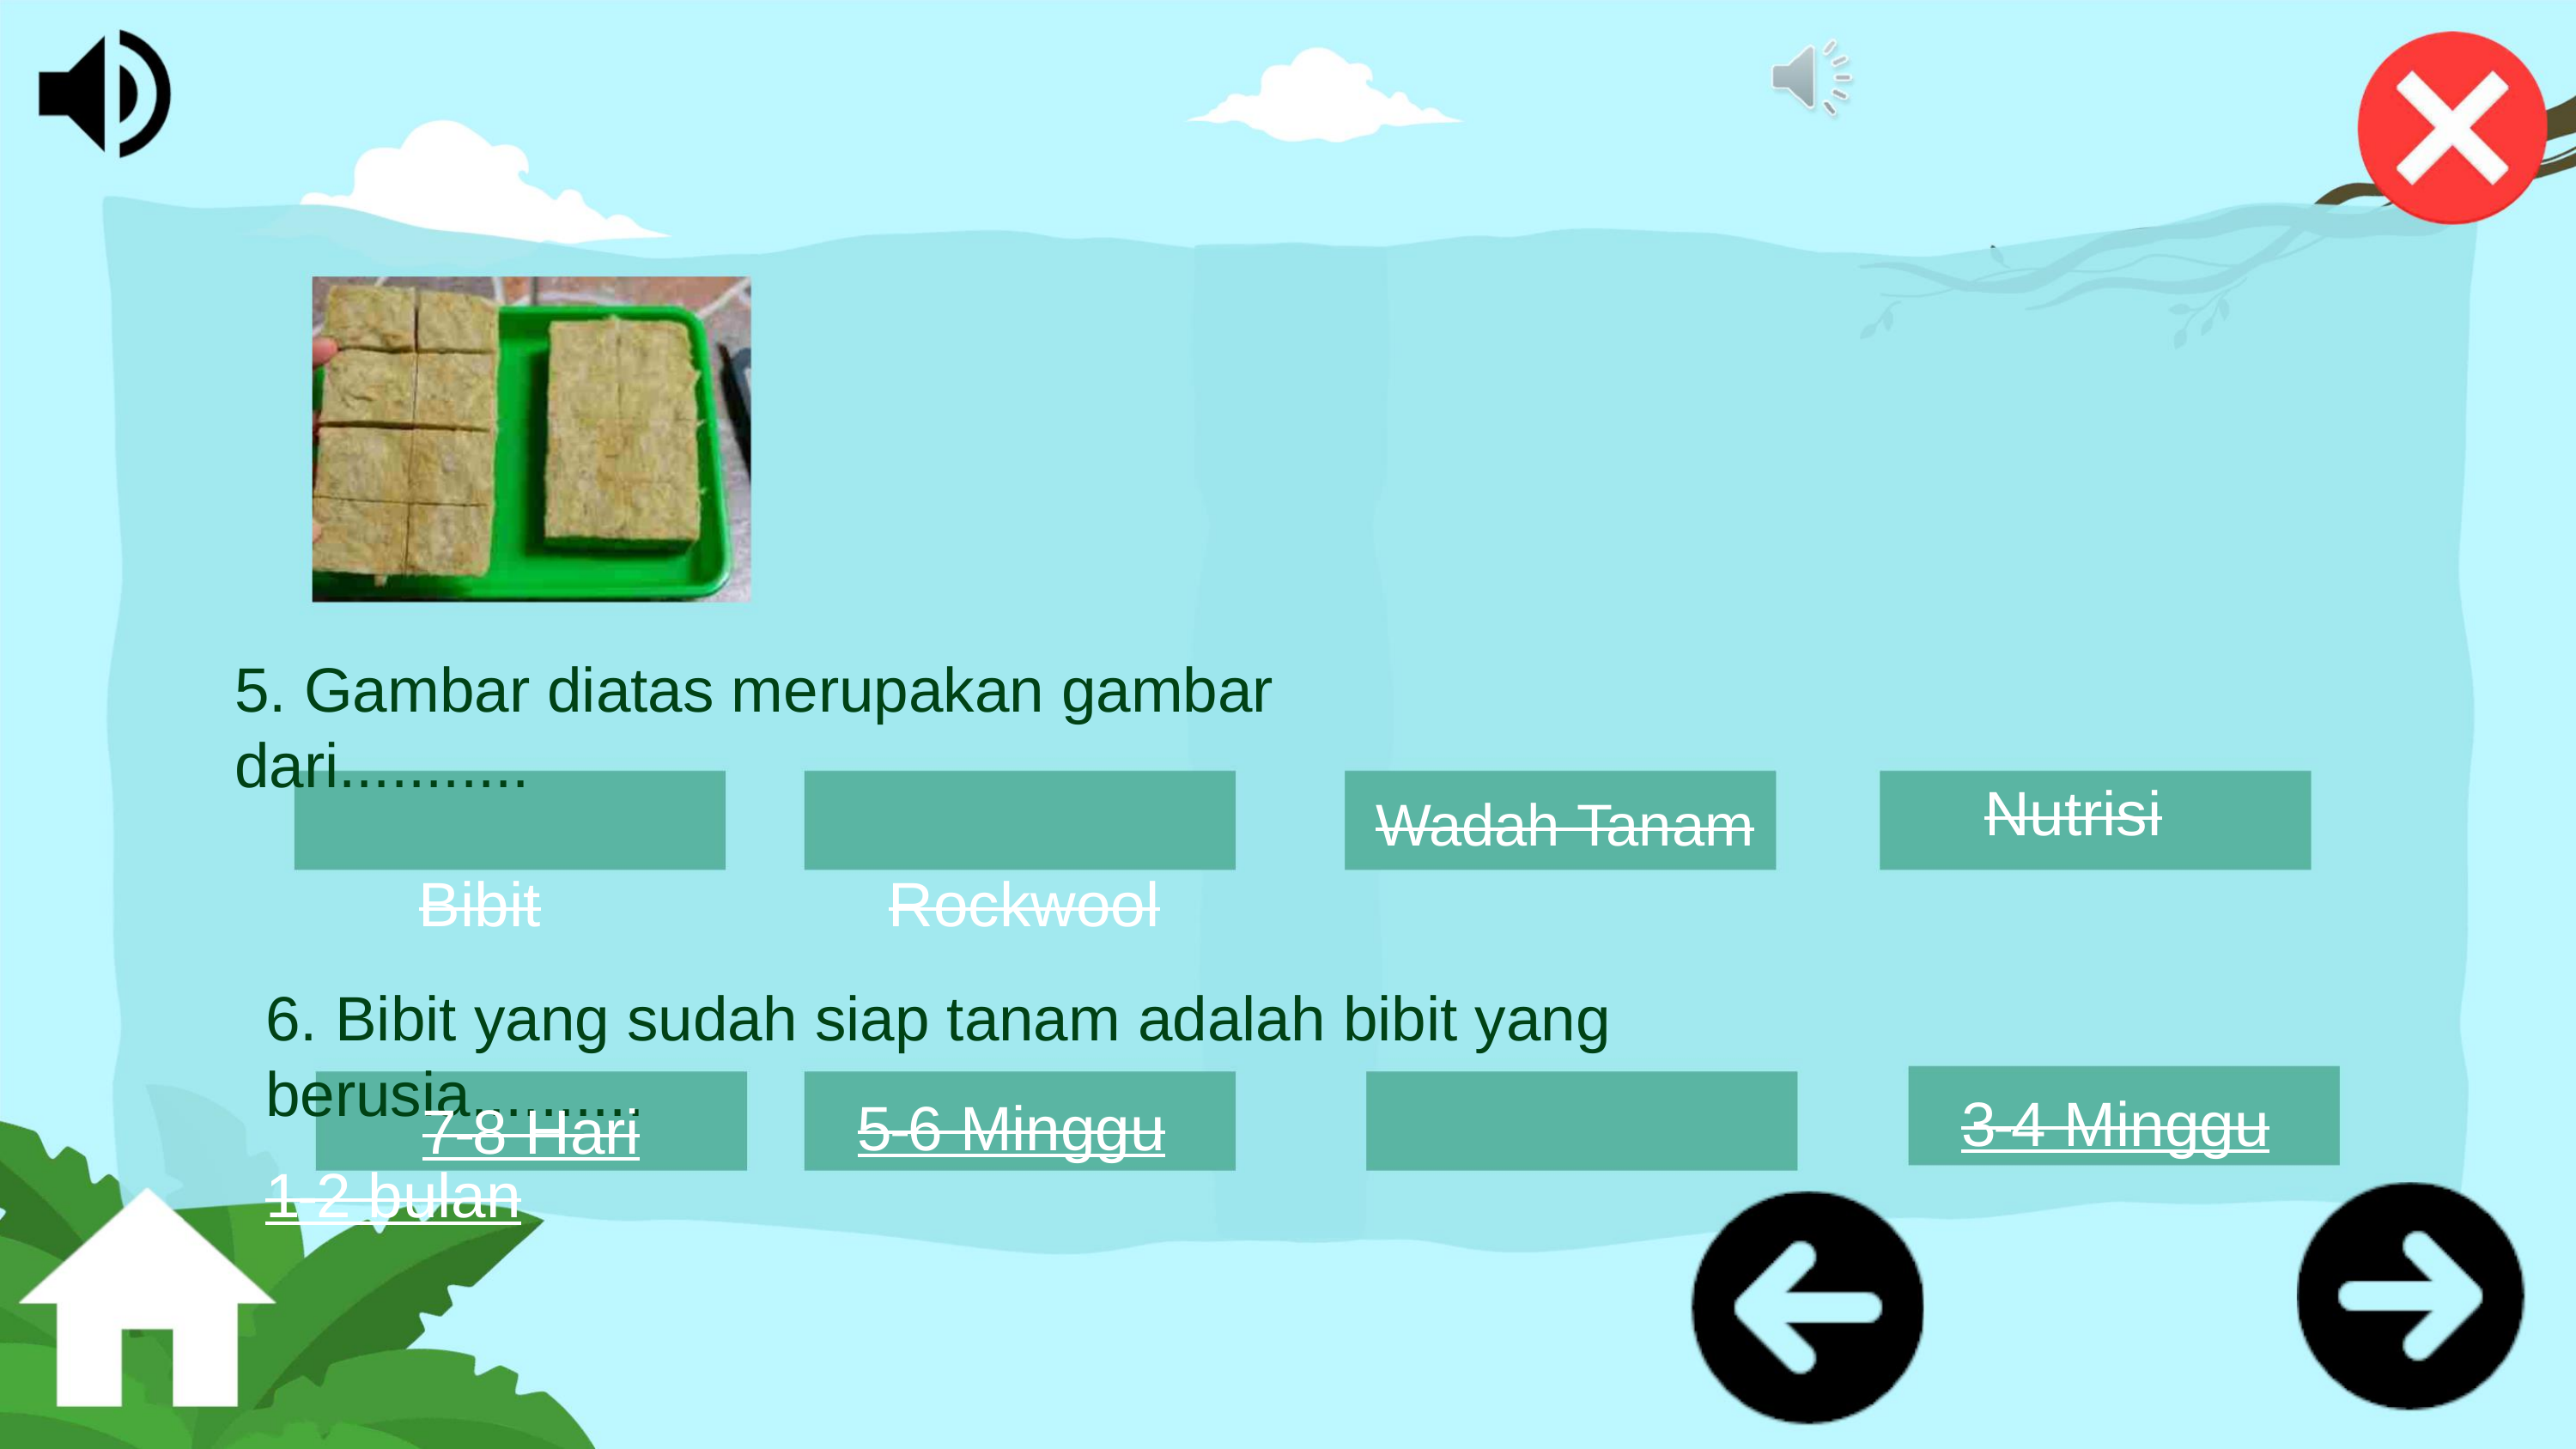

5. Gambar diatas merupakan gambar dari...........
Bibit Rockwool
Nutrisi
Wadah Tanam
6. Bibit yang sudah siap tanam adalah bibit yang berusia..........
1-2 bulan
3-4 Minggu
5-6 Minggu
7-8 Hari